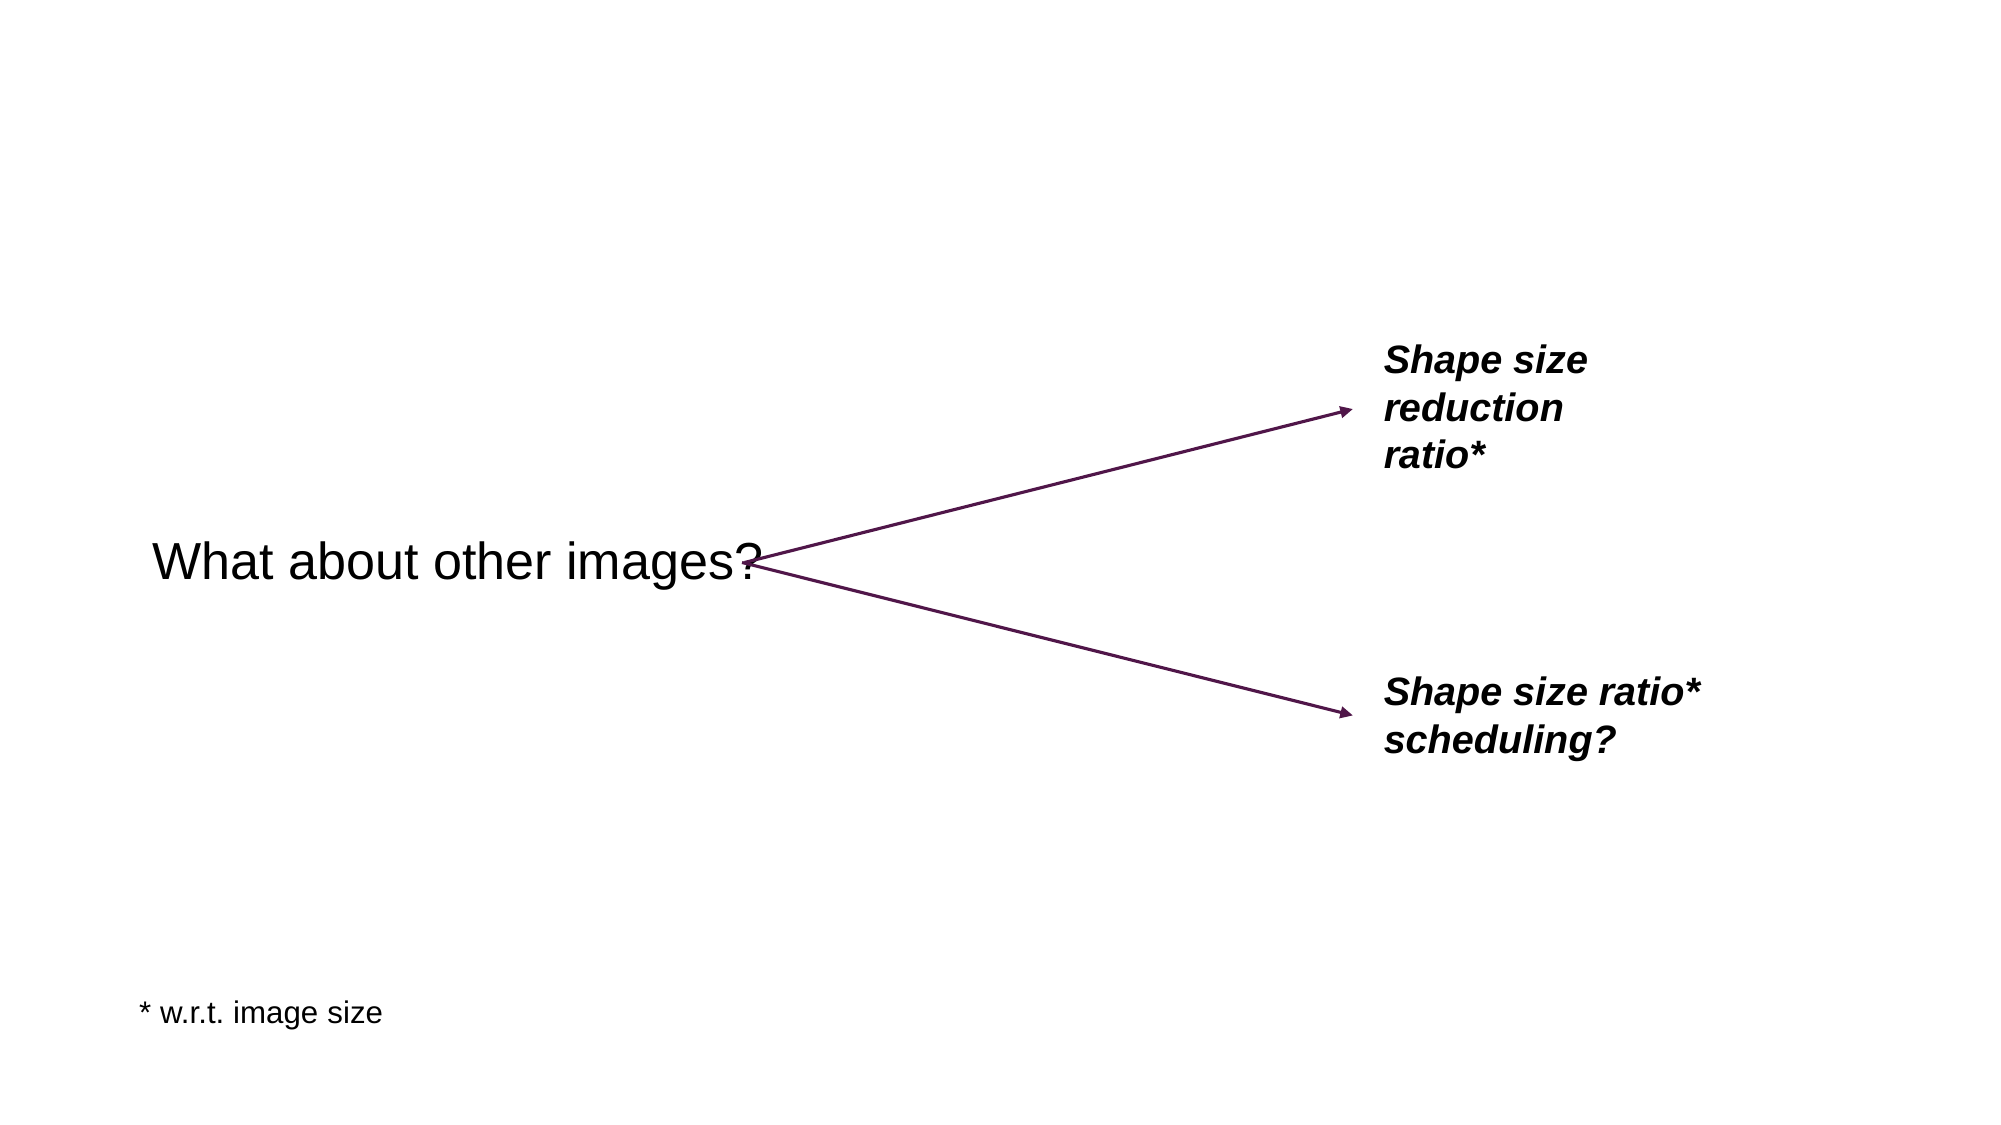

Shape size reduction
ratio*

Shape size ratio* scheduling?

# What about other images?
* w.r.t. image size